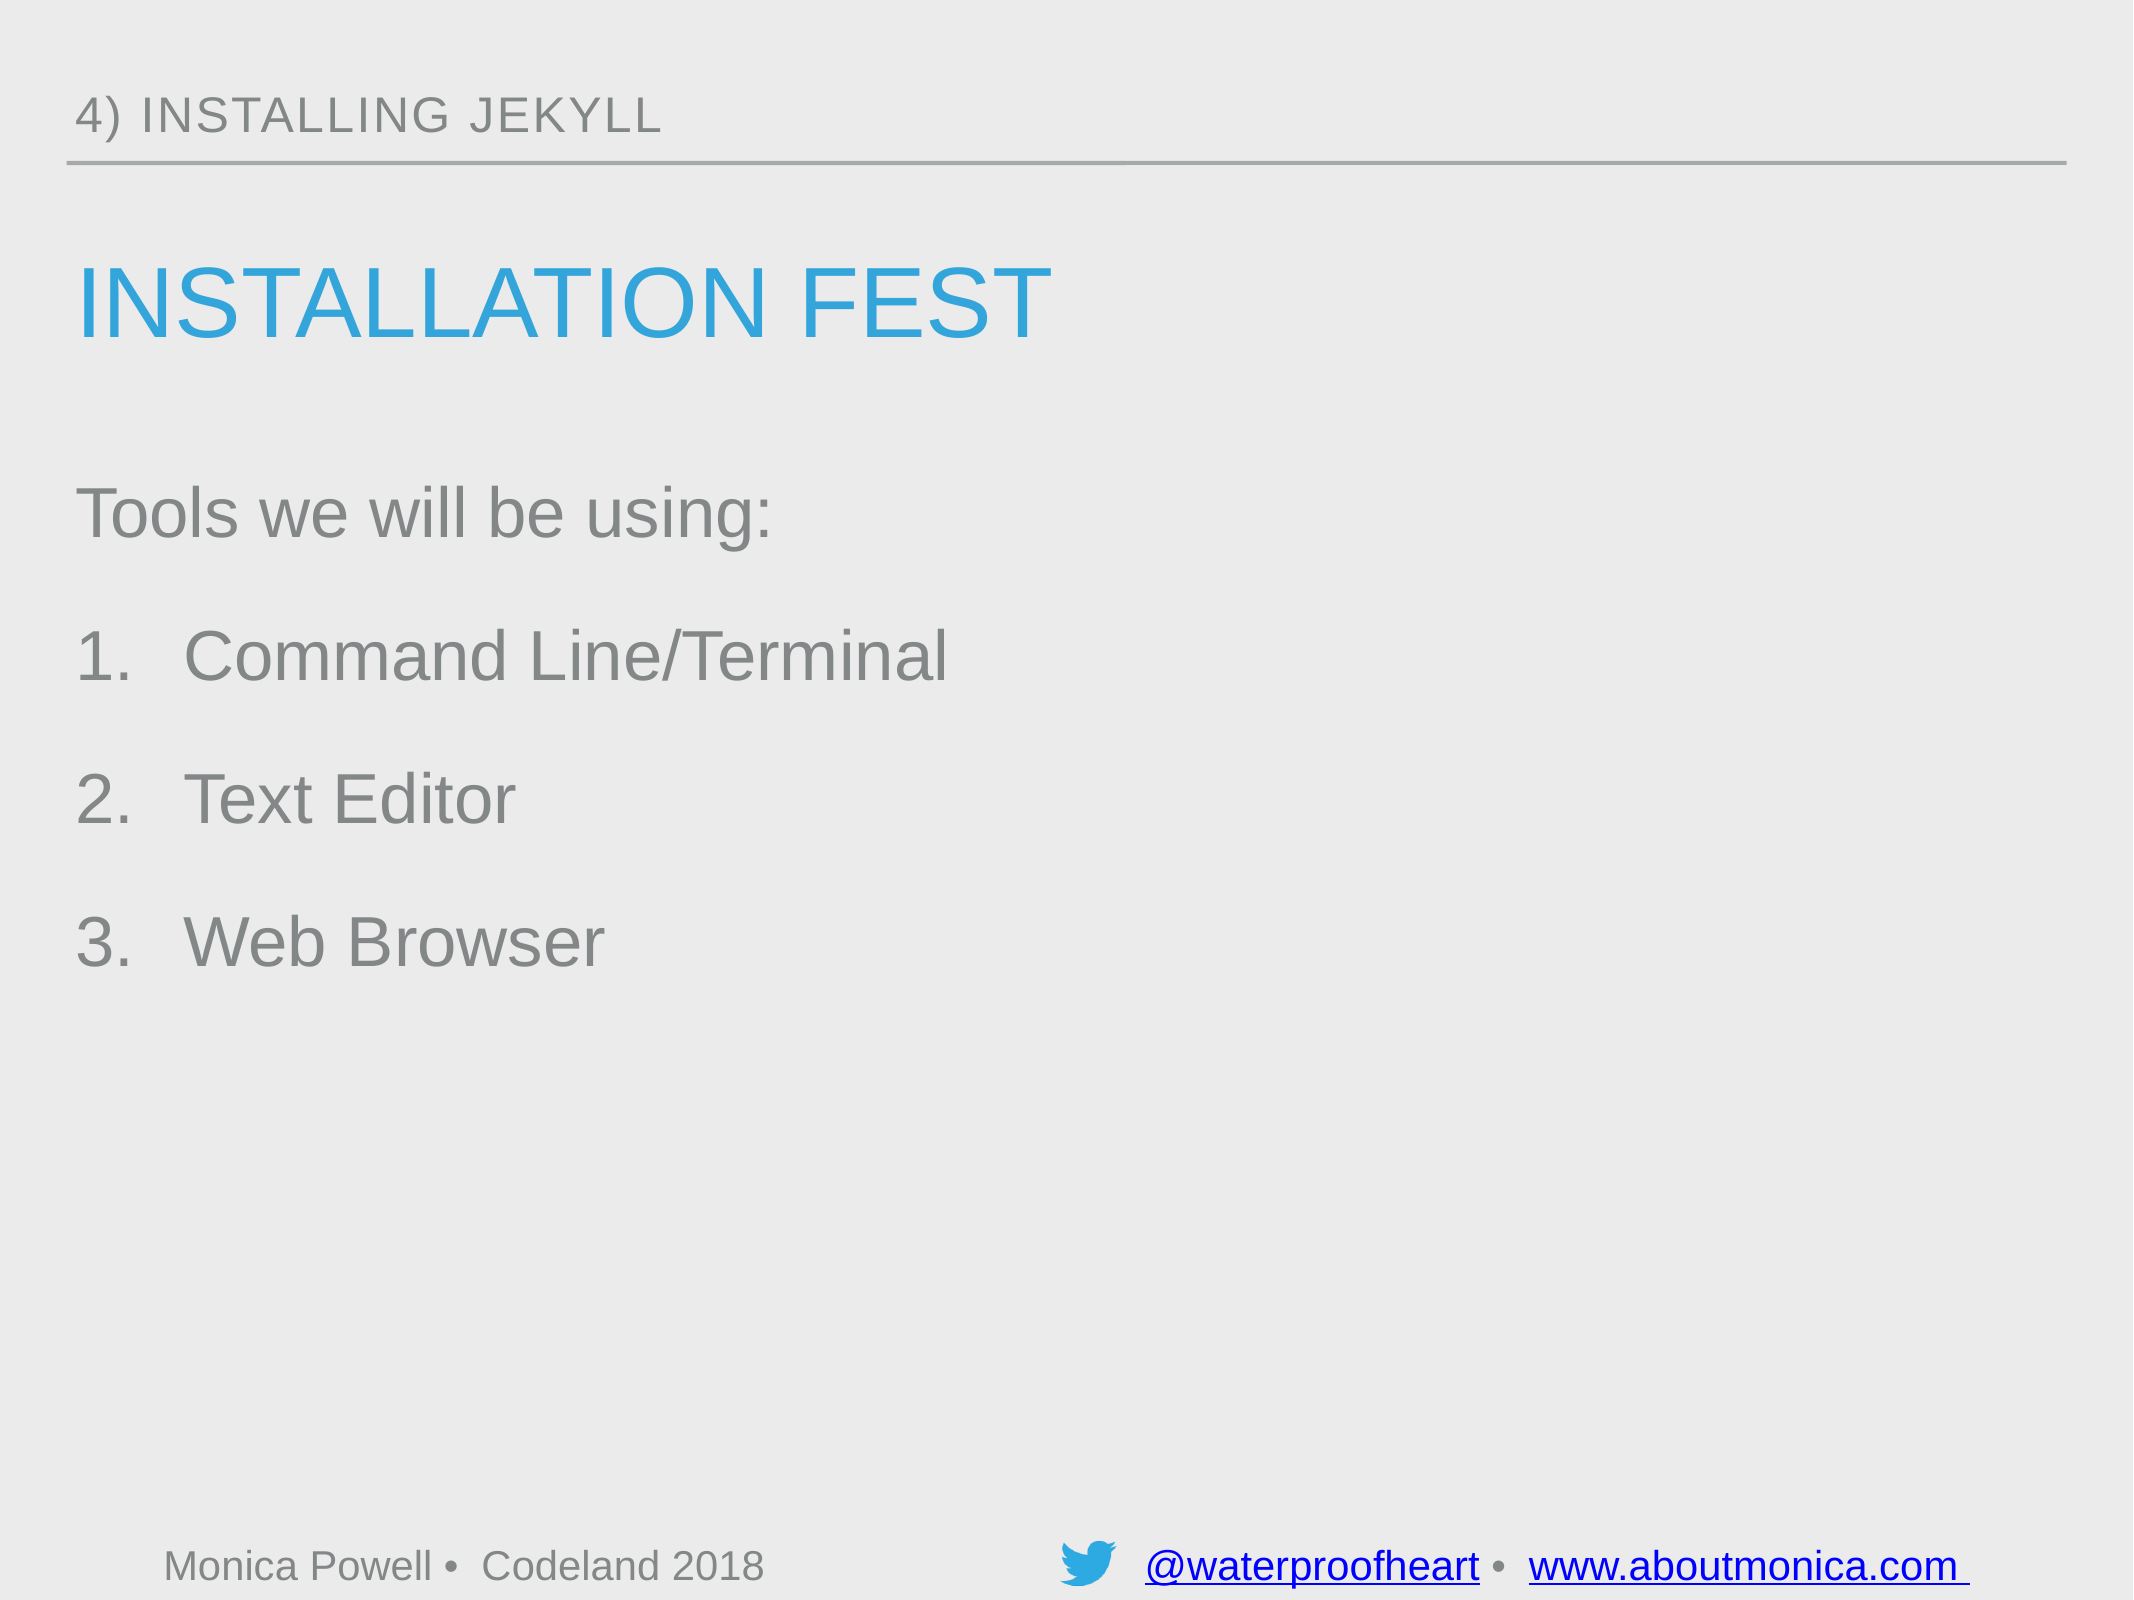

16
4) installing jekyll
# Installation fest
Tools we will be using:
Command Line/Terminal
Text Editor
Web Browser